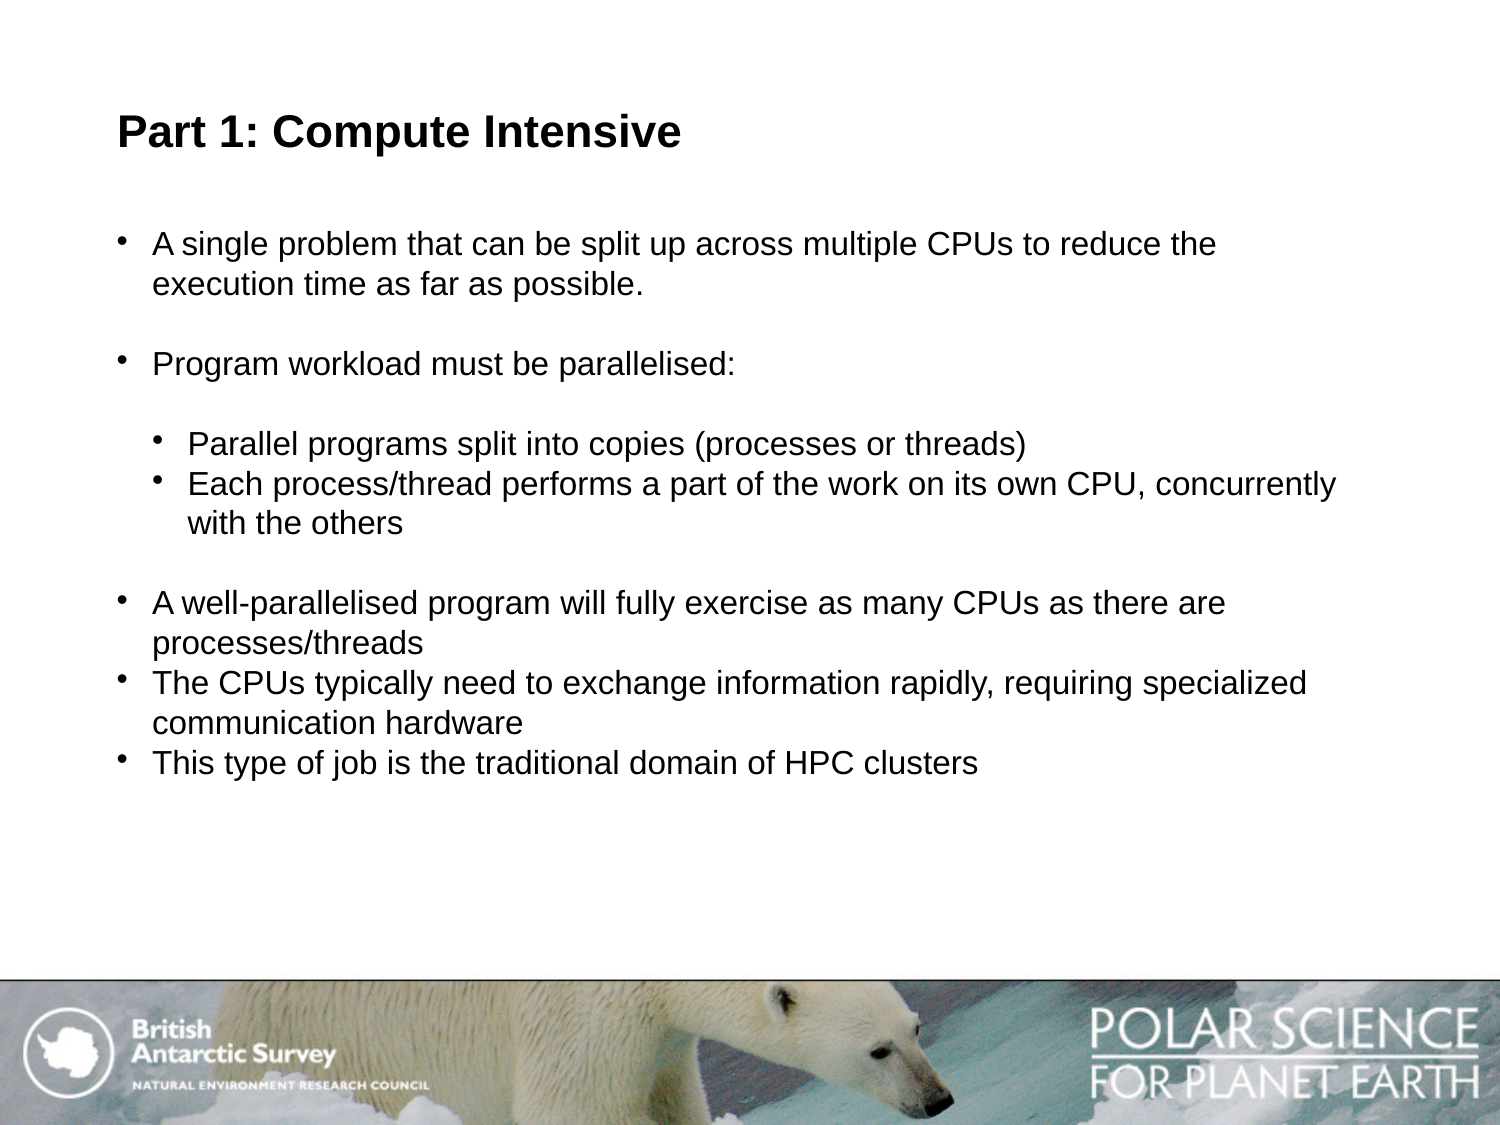

# Part 1: Compute Intensive
A single problem that can be split up across multiple CPUs to reduce the execution time as far as possible.
Program workload must be parallelised:
Parallel programs split into copies (processes or threads)
Each process/thread performs a part of the work on its own CPU, concurrently with the others
A well-parallelised program will fully exercise as many CPUs as there are processes/threads
The CPUs typically need to exchange information rapidly, requiring specialized communication hardware
This type of job is the traditional domain of HPC clusters